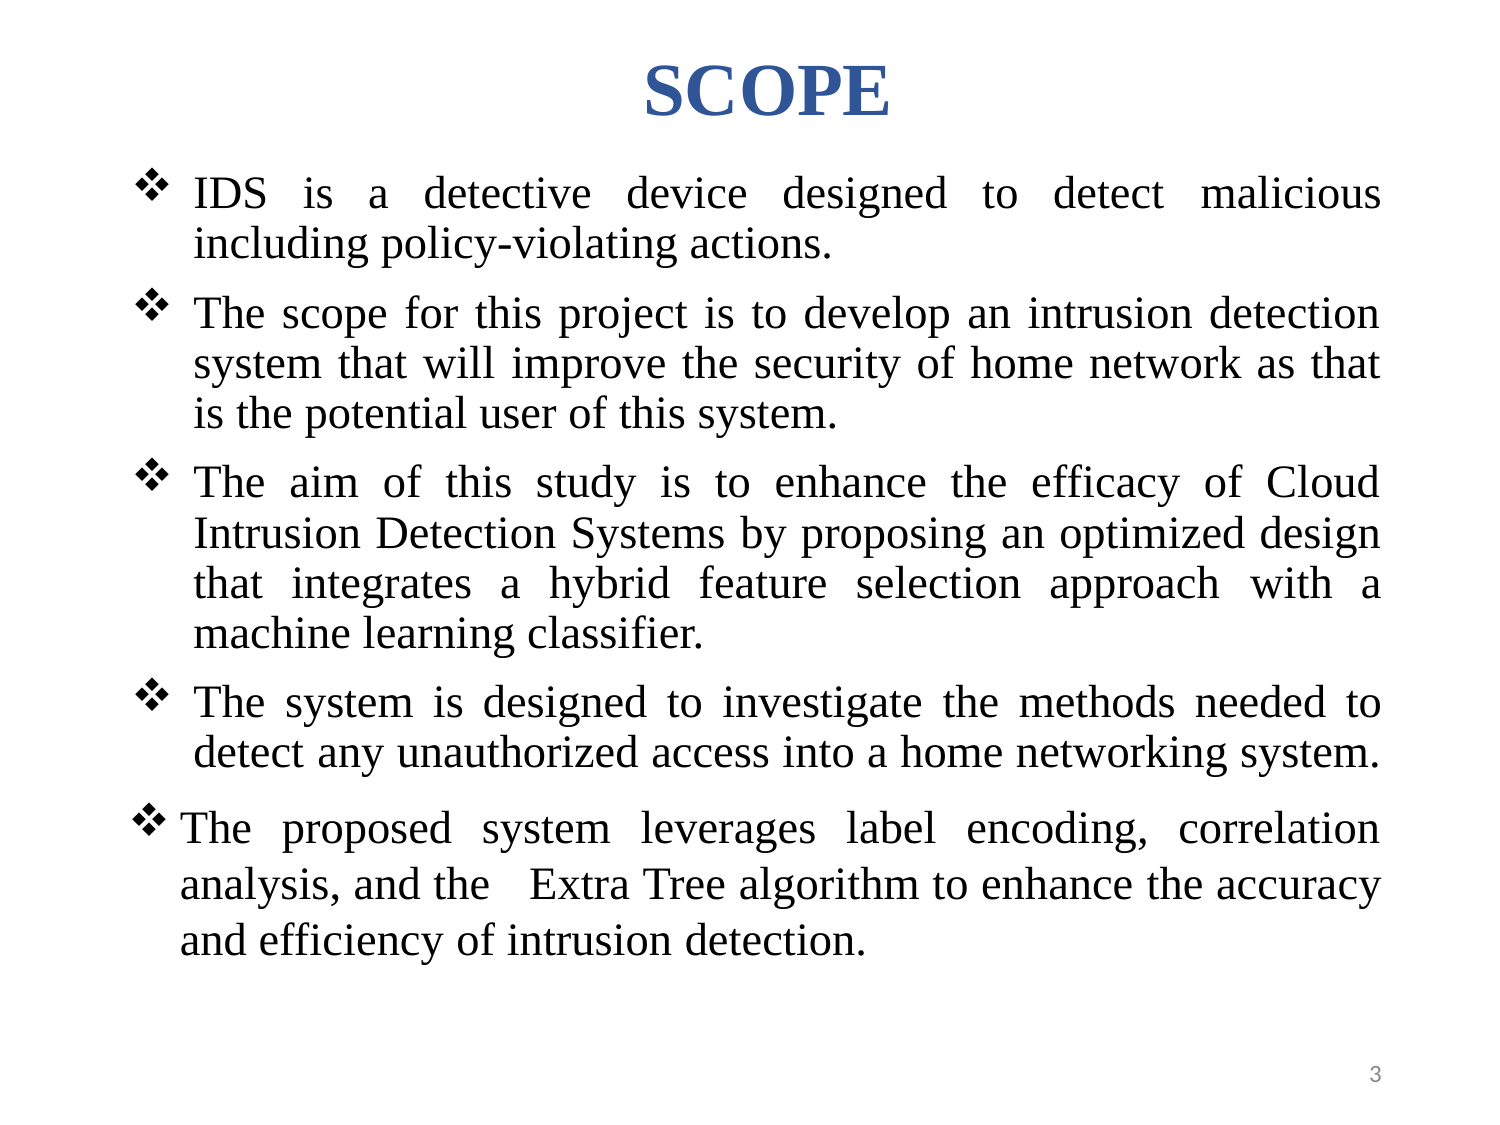

# SCOPE
IDS is a detective device designed to detect malicious including policy-violating actions.
The scope for this project is to develop an intrusion detection system that will improve the security of home network as that is the potential user of this system.
The aim of this study is to enhance the efficacy of Cloud Intrusion Detection Systems by proposing an optimized design that integrates a hybrid feature selection approach with a machine learning classifier.
The system is designed to investigate the methods needed to detect any unauthorized access into a home networking system.
The proposed system leverages label encoding, correlation analysis, and the   Extra Tree algorithm to enhance the accuracy and efficiency of intrusion detection.

3